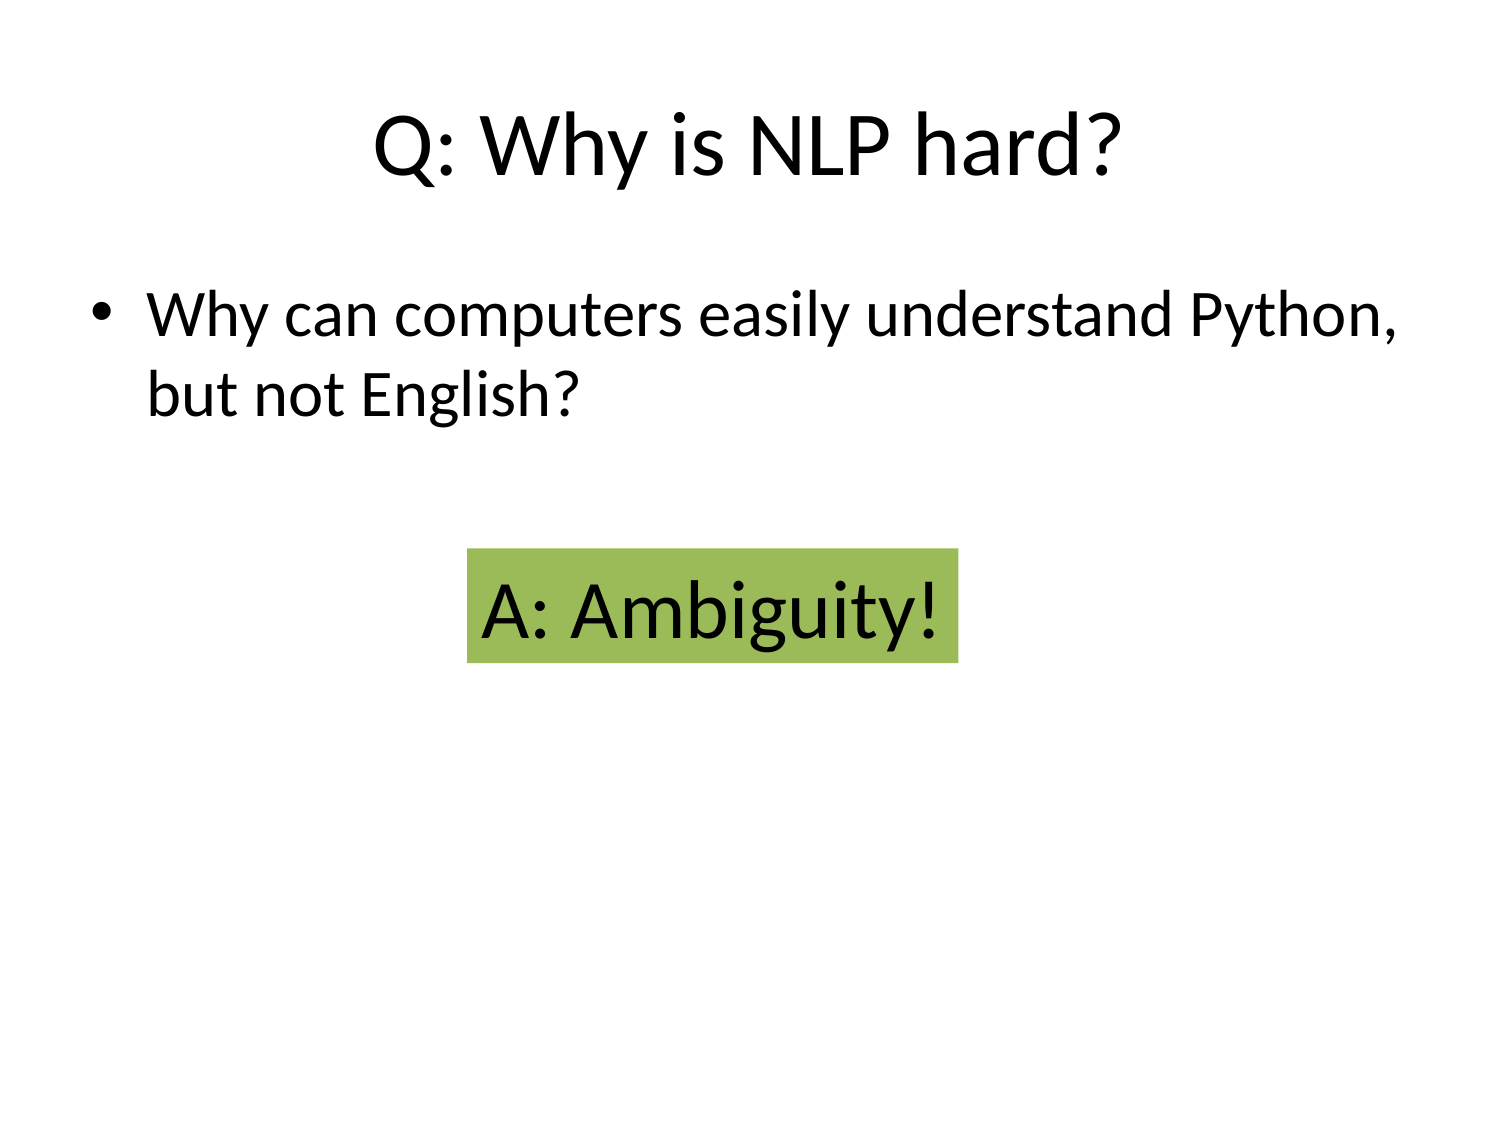

# Q: Why is NLP hard?
Why can computers easily understand Python, but not English?
A: Ambiguity!